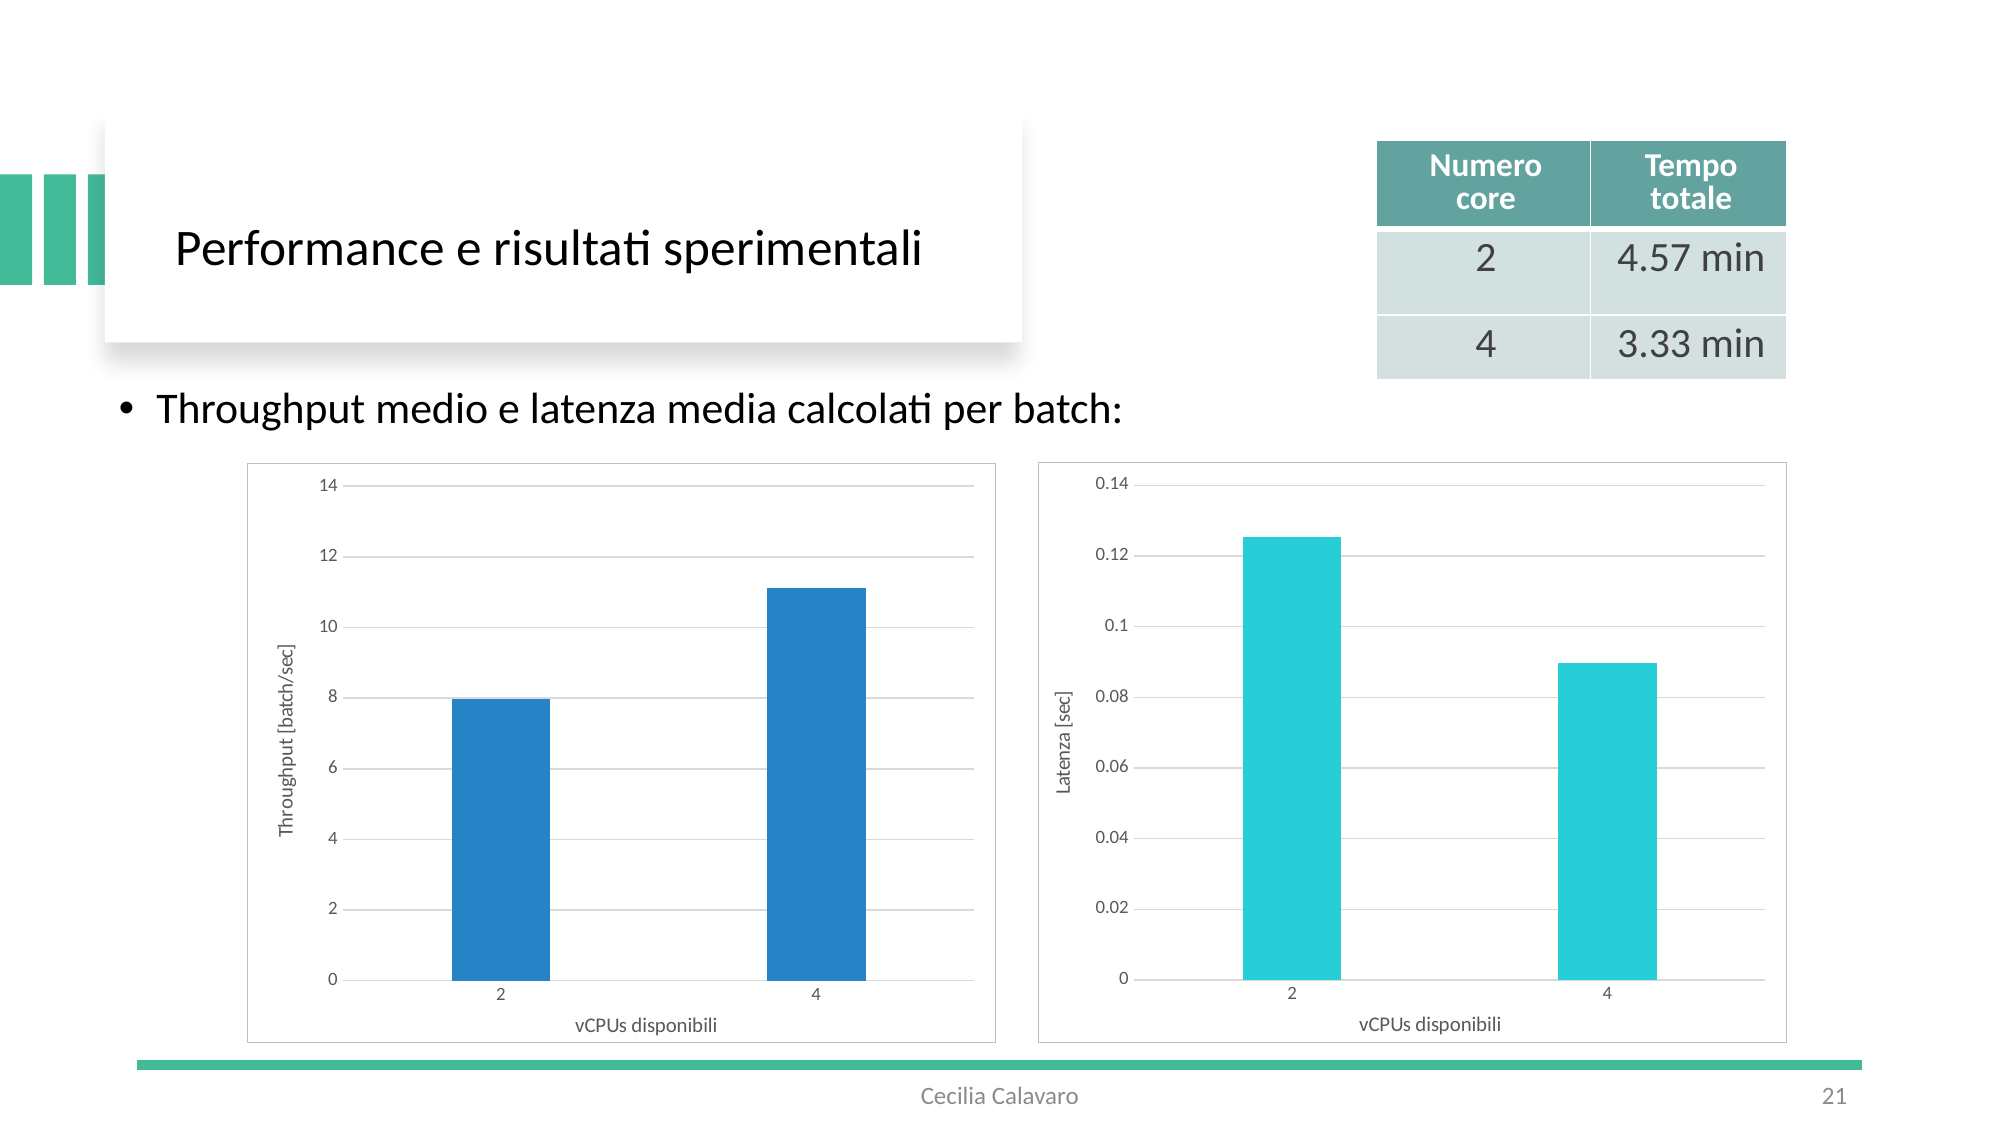

| Numero core | Tempo totale |
| --- | --- |
| 2 | 4.57 min |
| 4 | 3.33 min |

# Performance e risultati sperimentali
Throughput medio e latenza media calcolati per batch:

### Chart

| Category | Latenza |
|---|---|
| 2 | 0.125263 |
| 4 | 0.089835 |

### Chart

| Category | Throughput |
|---|---|
| 2 | 7.983164 |
| 4 | 11.131455 |
Cecilia Calavaro
21